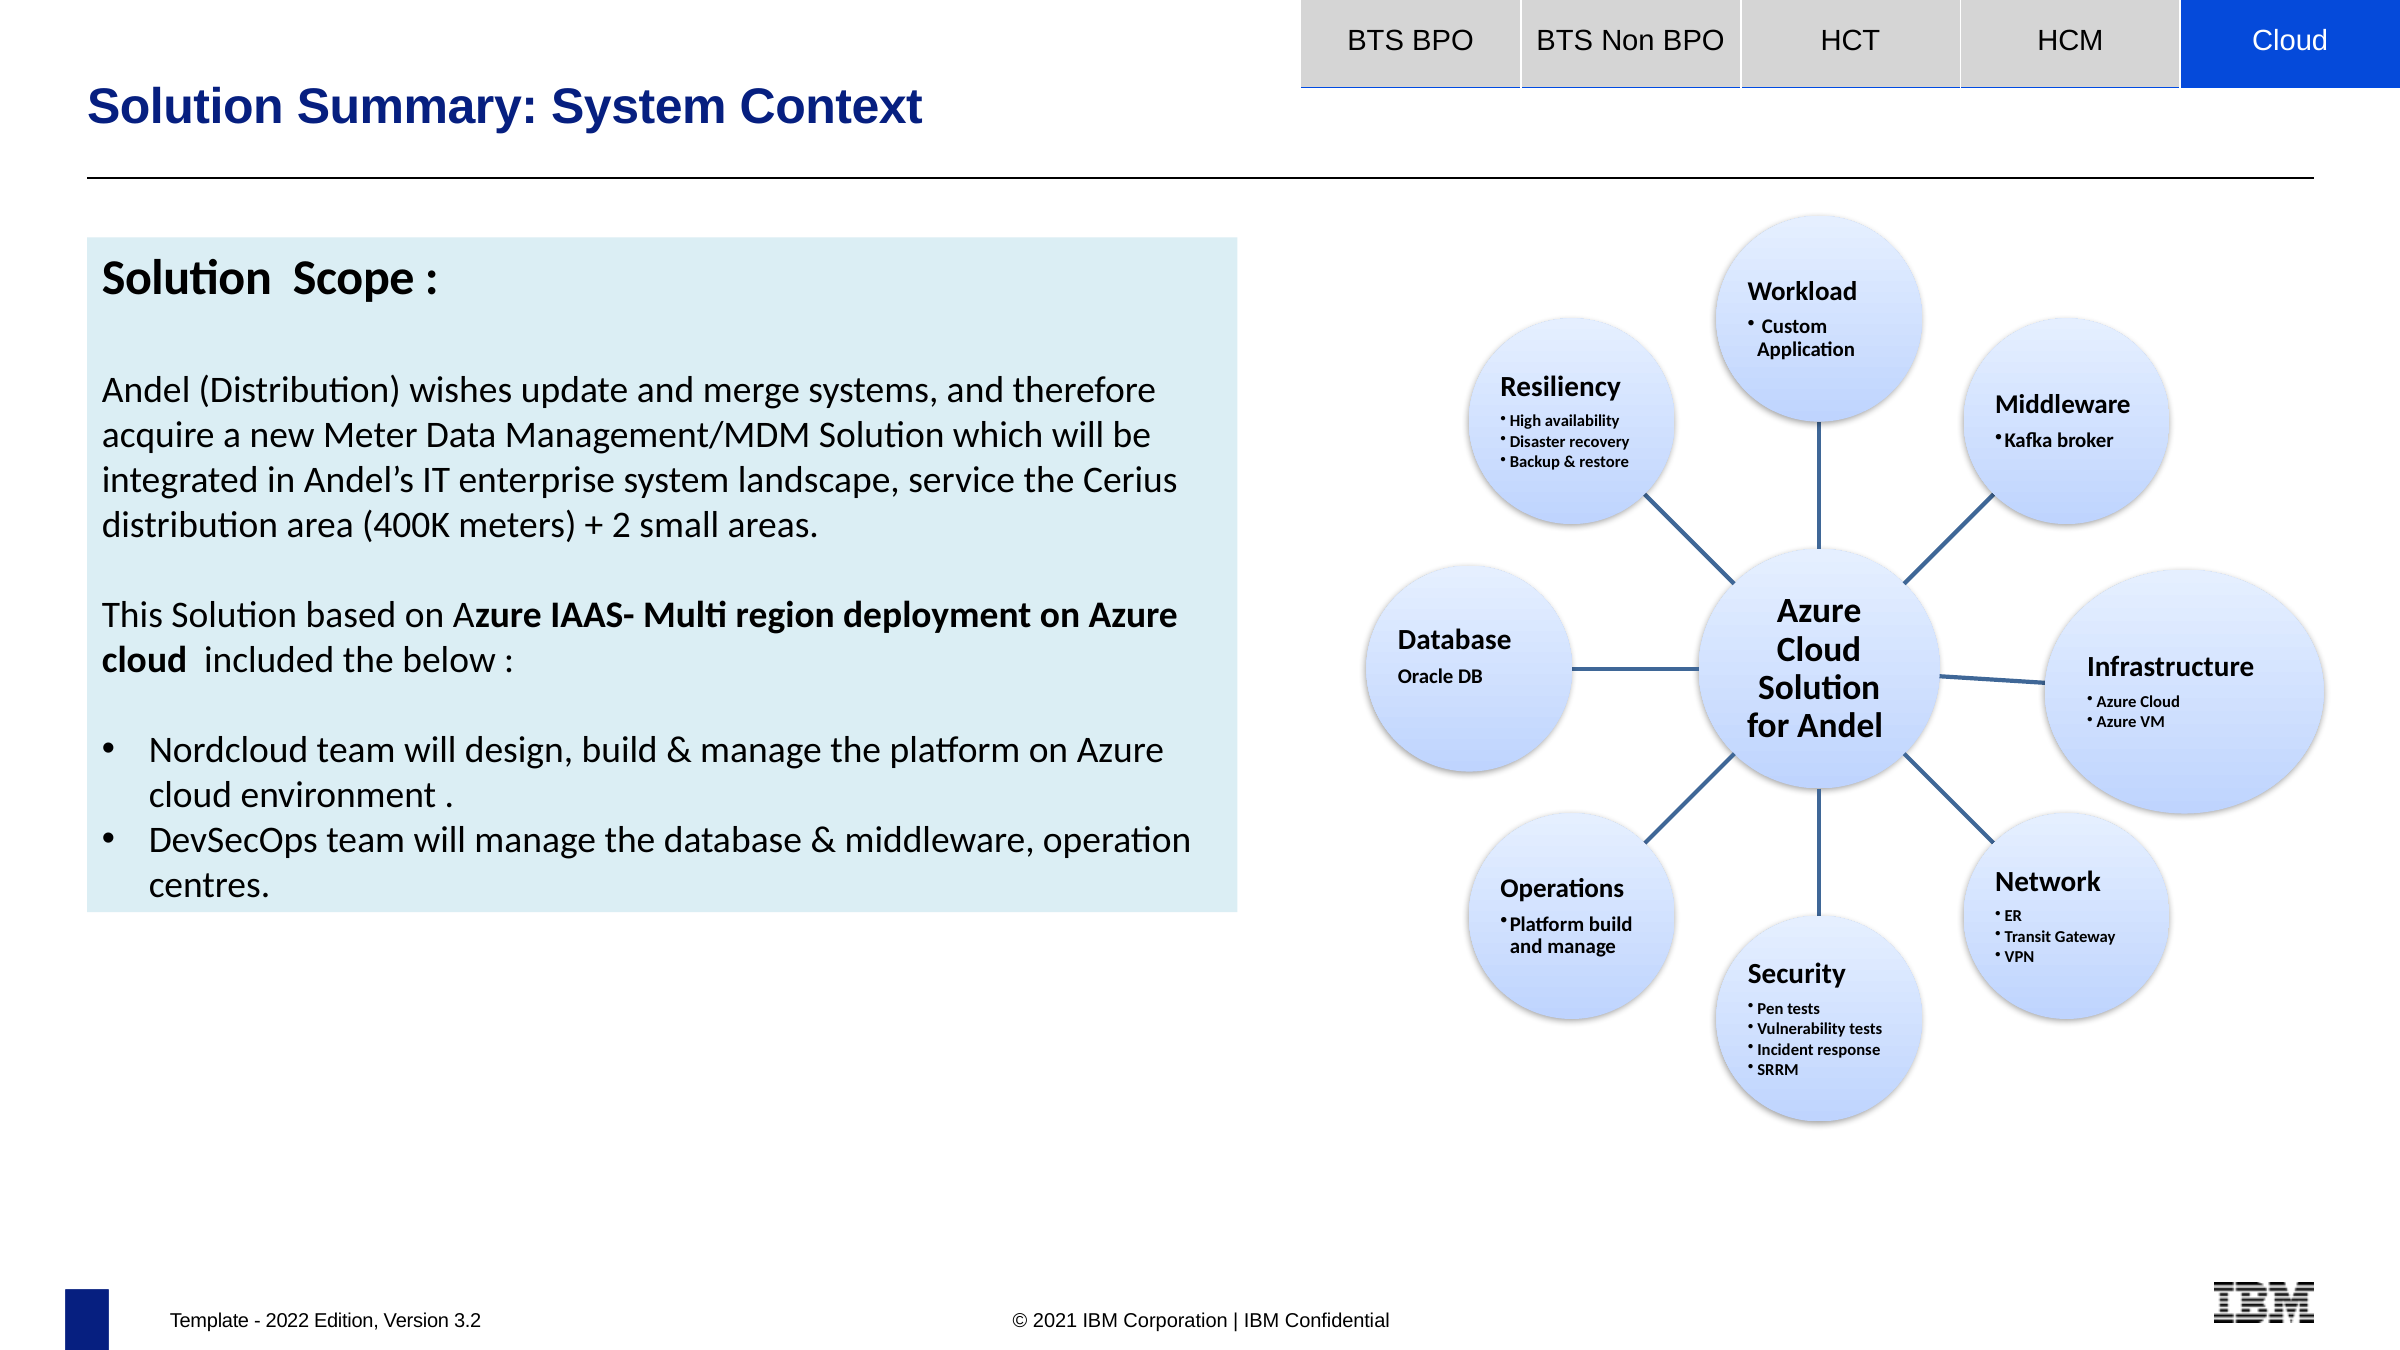

| BTS BPO | BTS Non BPO | HCT | HCM | Cloud |
| --- | --- | --- | --- | --- |
Solution Summary: System Context

Azure Cloud Solution for Andel

Workload
 Custom Application

Middleware
Kafka broker

Infrastructure
Azure Cloud
Azure VM

Network
ER
Transit Gateway
VPN

Security
Pen tests
Vulnerability tests
Incident response
SRRM

Operations
Platform build  and manage

Database
Oracle DB

Resiliency
High availability
Disaster recovery
Backup & restore
Solution  Scope :

Andel (Distribution) wishes update and merge systems, and therefore acquire a new Meter Data Management/MDM Solution which will be integrated in Andel’s IT enterprise system landscape, service the Cerius distribution area (400K meters) + 2 small areas.

This Solution based on Azure IAAS- Multi region deployment on Azure cloud  included the below :

Nordcloud team will design, build & manage the platform on Azure cloud environment .
DevSecOps team will manage the database & middleware, operation centres.

Template - 2022 Edition, Version 3.2
© 2021 IBM Corporation | IBM Confidential